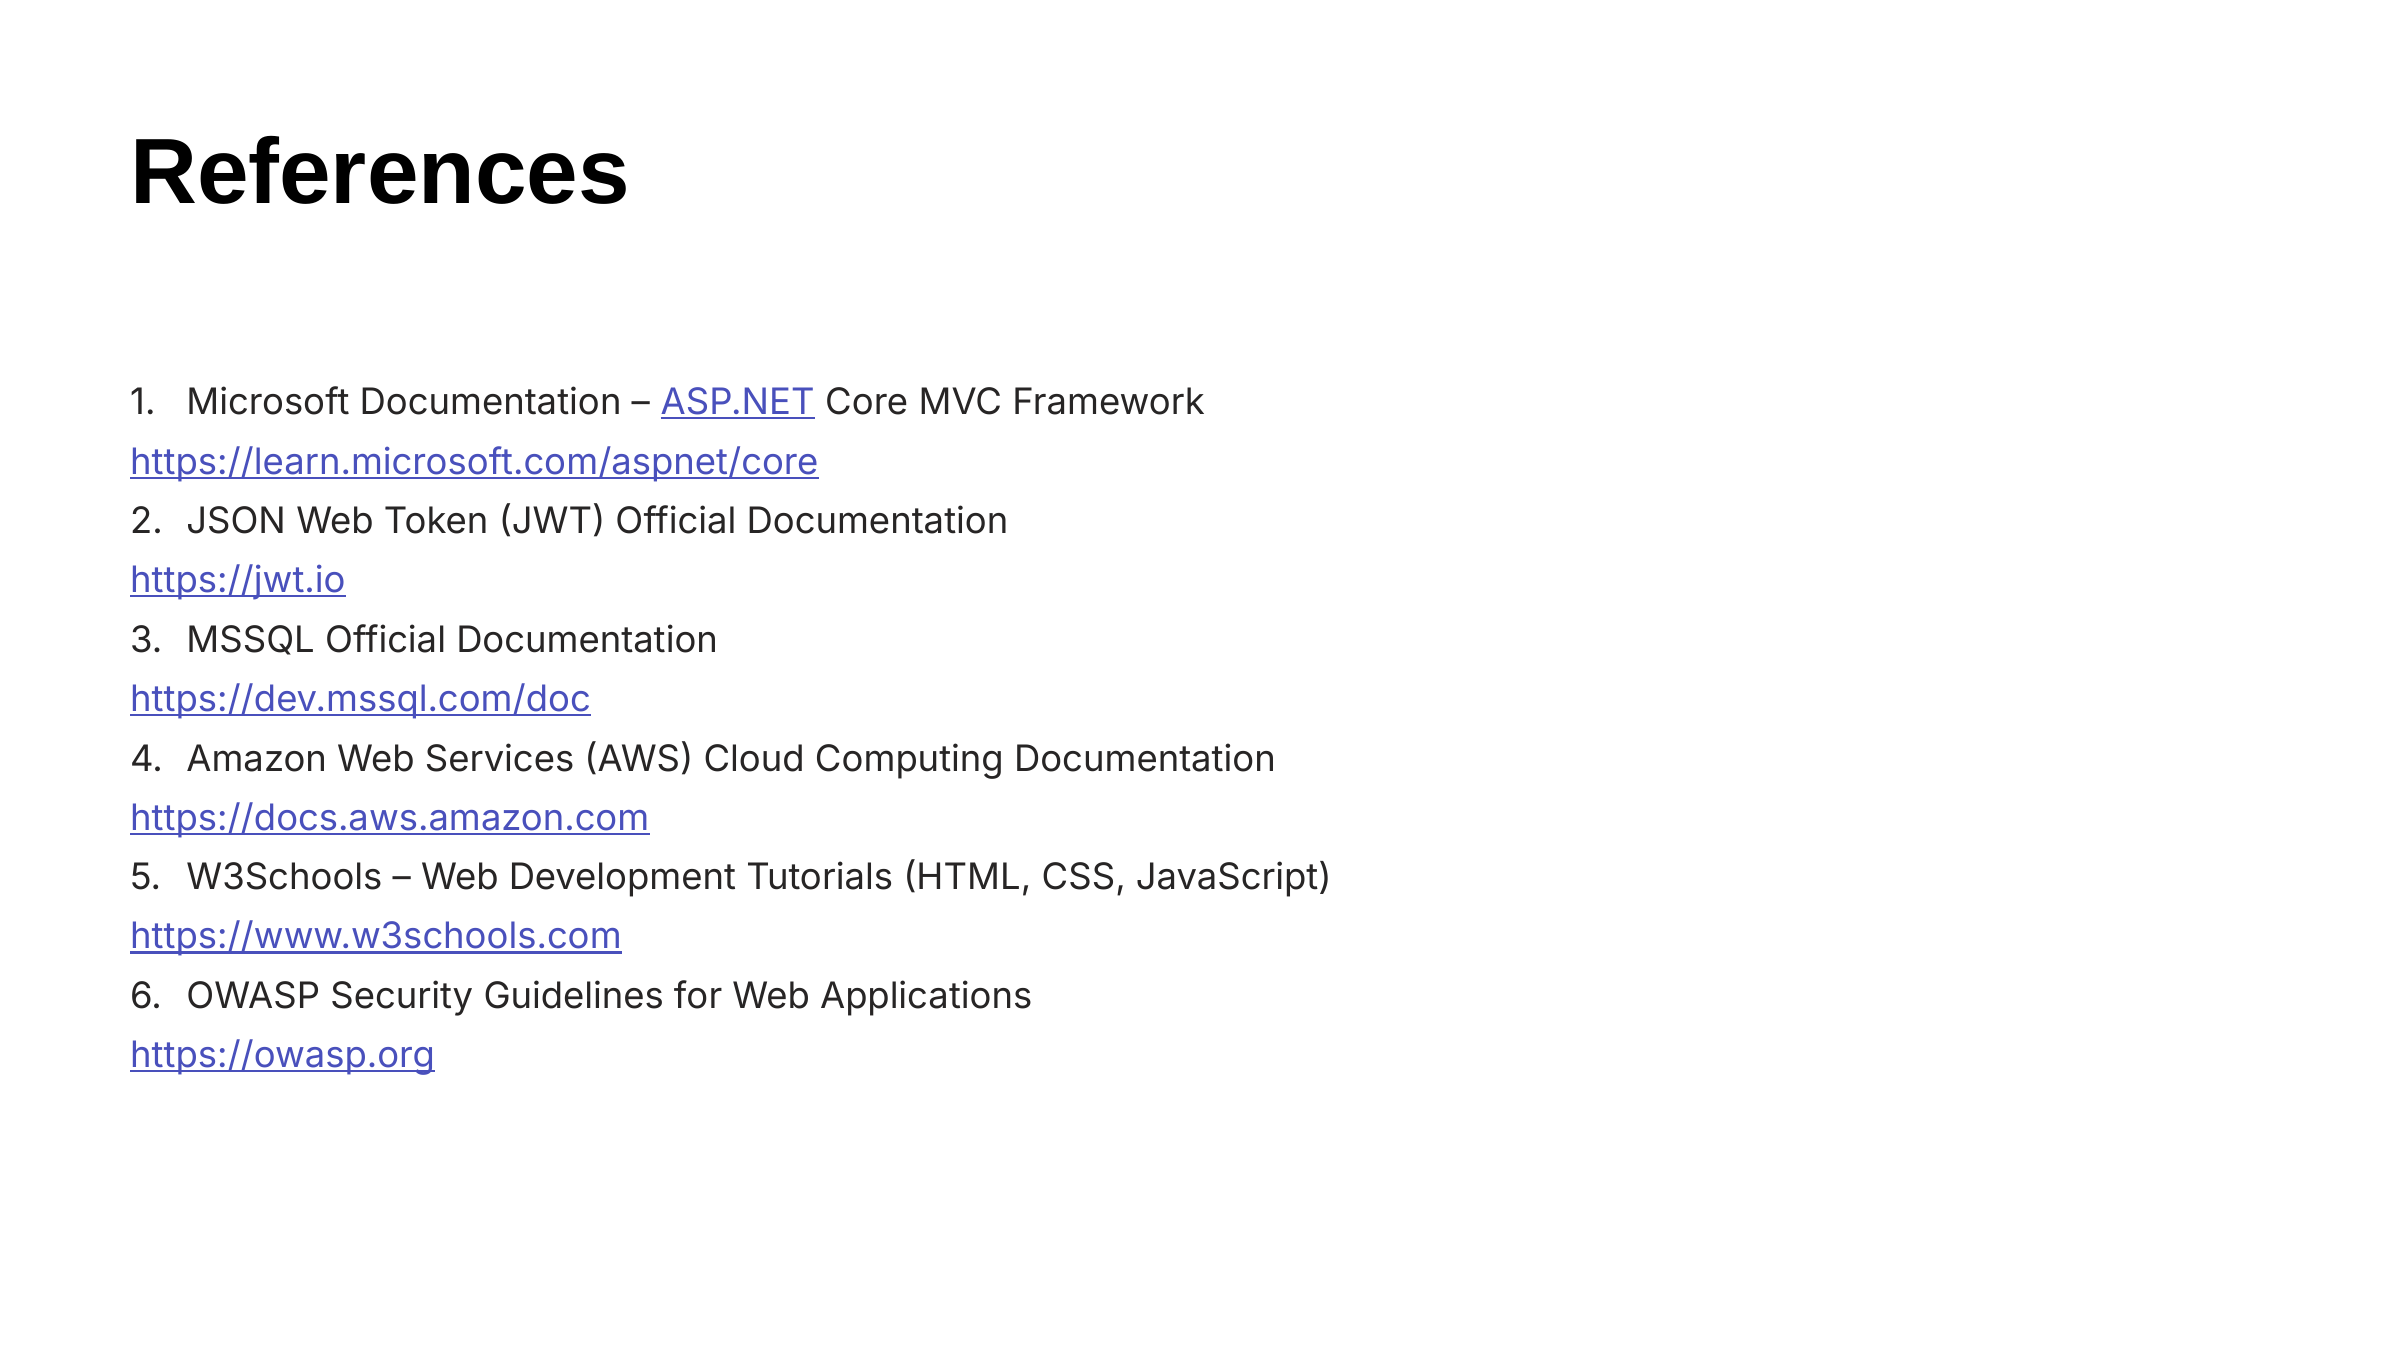

References

Microsoft Documentation – ASP.NET Core MVC Framework
https://learn.microsoft.com/aspnet/core
JSON Web Token (JWT) Official Documentation
https://jwt.io
MSSQL Official Documentation
https://dev.mssql.com/doc
Amazon Web Services (AWS) Cloud Computing Documentation
https://docs.aws.amazon.com
W3Schools – Web Development Tutorials (HTML, CSS, JavaScript)
https://www.w3schools.com
OWASP Security Guidelines for Web Applications
https://owasp.org